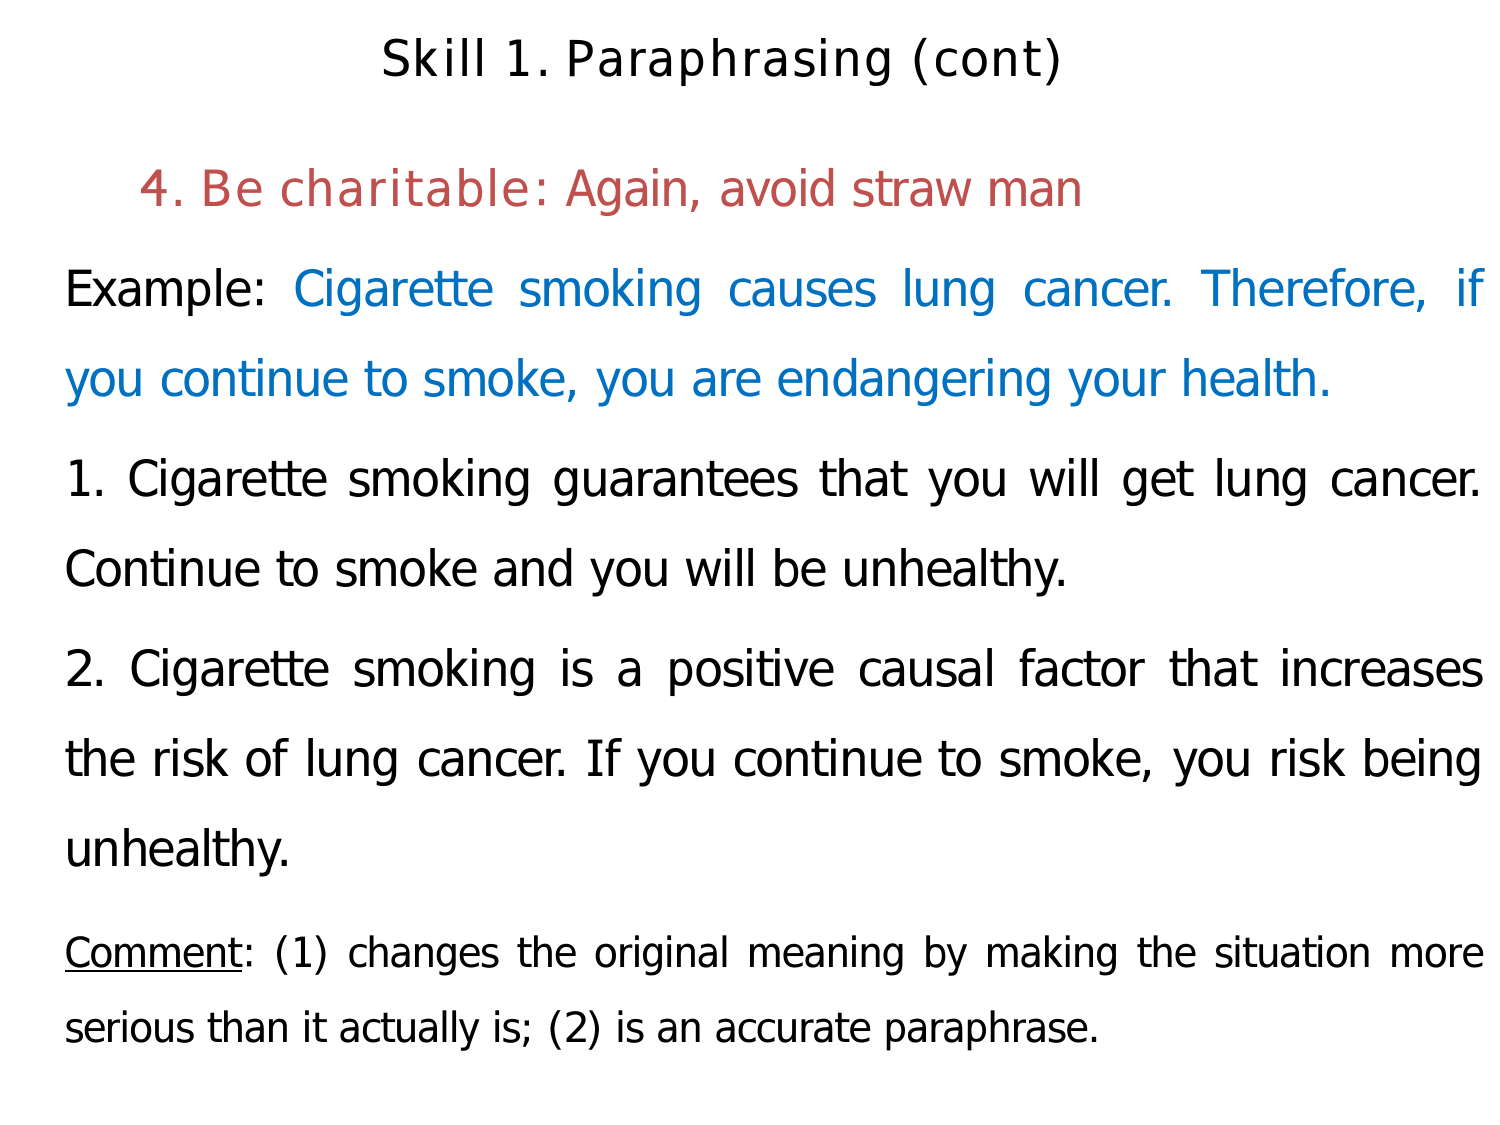

Skill 1. Paraphrasing (cont)
	4. Be charitable: Again, avoid straw man
Example: Cigarette smoking causes lung cancer. Therefore, if you continue to smoke, you are endangering your health.
1. Cigarette smoking guarantees that you will get lung cancer. Continue to smoke and you will be unhealthy.
2. Cigarette smoking is a positive causal factor that increases the risk of lung cancer. If you continue to smoke, you risk being unhealthy.
Comment: (1) changes the original meaning by making the situation more serious than it actually is; (2) is an accurate paraphrase.